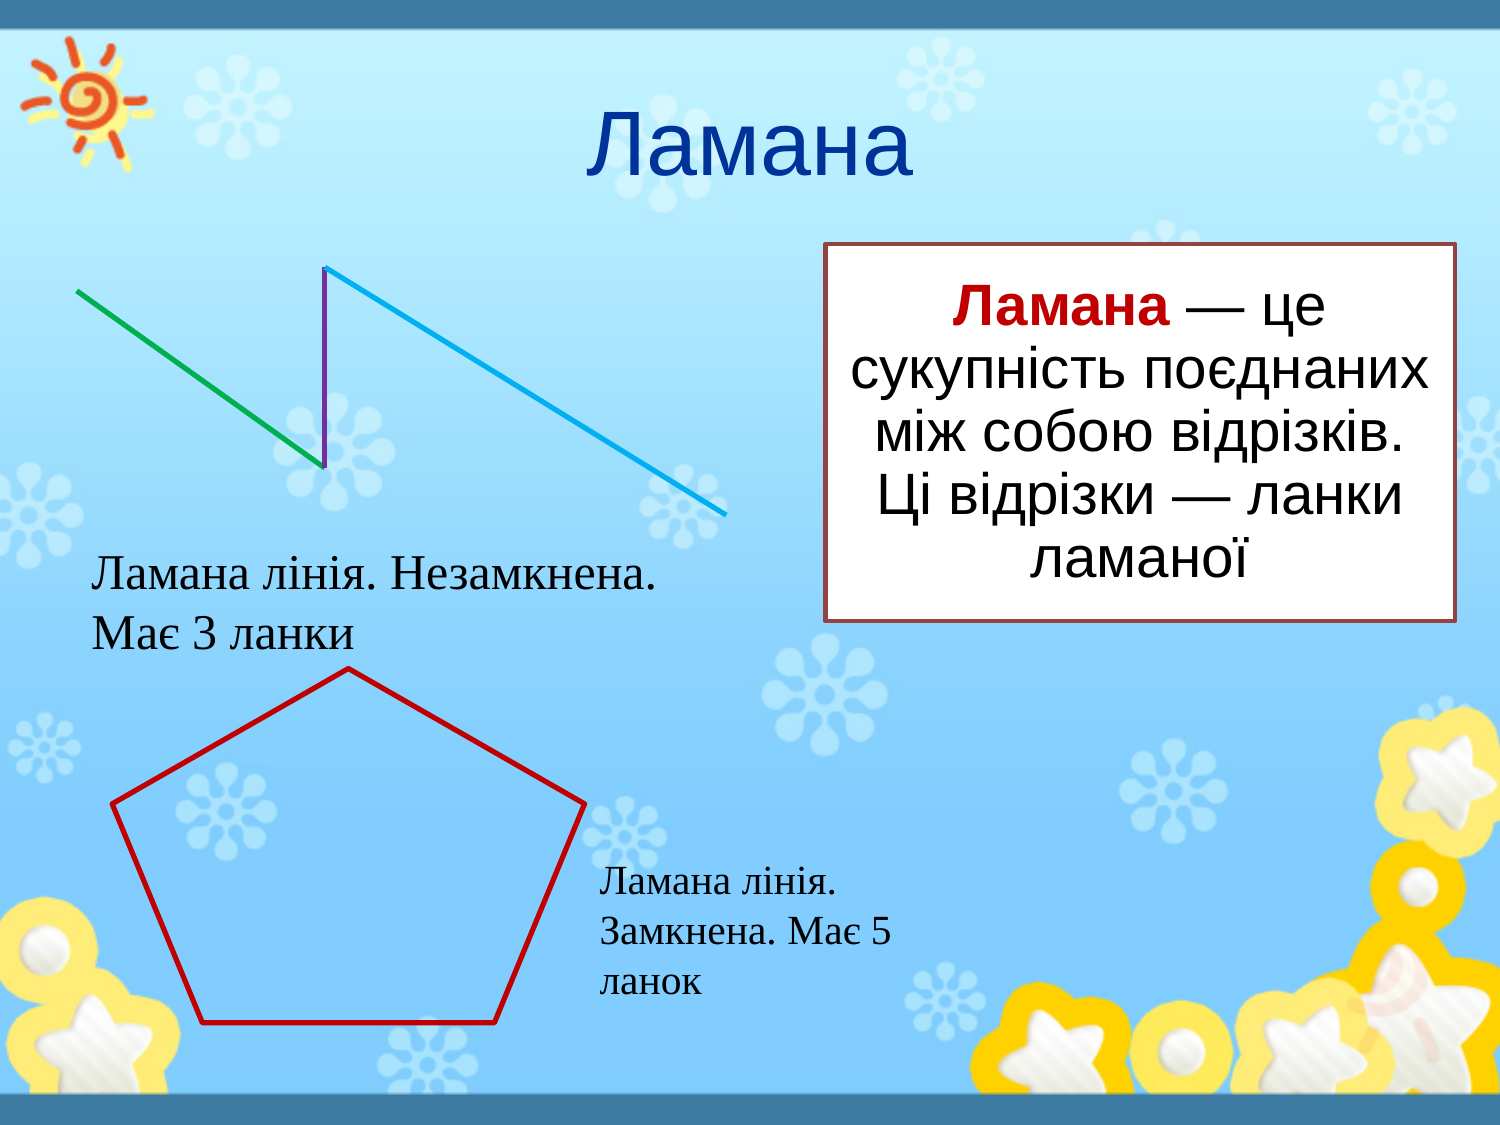

# Ламана
Ламана — це сукупність поєднаних між собою відрізків. Ці відрізки — ланки ламаної
Ламана лінія. Незамкнена. Має 3 ланки

Ламана лінія. Замкнена. Має 5 ланок